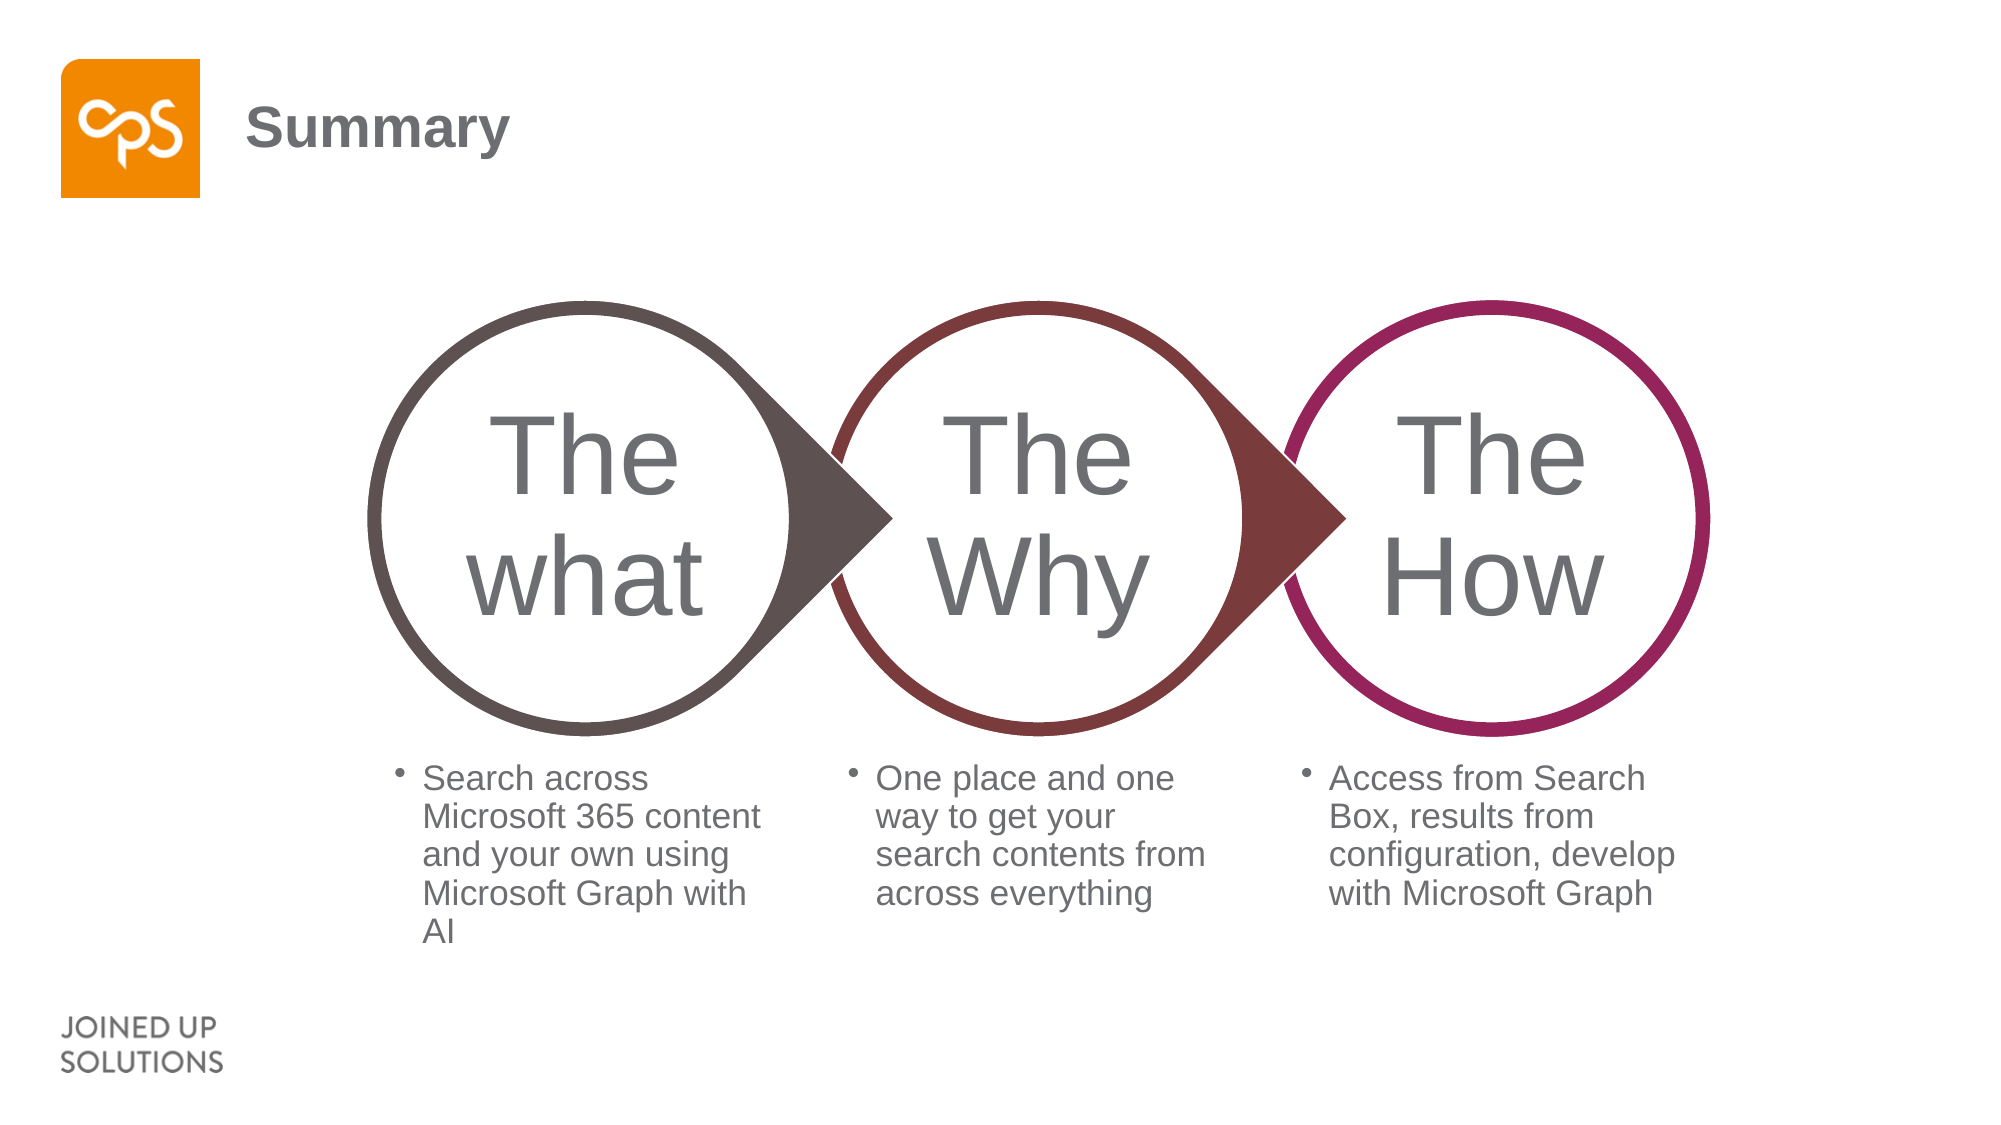

# Summary

The what
Search across Microsoft 365 content and your own using Microsoft Graph with AI
The Why
One place and one way to get your search contents from across everything
The How
Access from Search Box, results from configuration, develop with Microsoft Graph